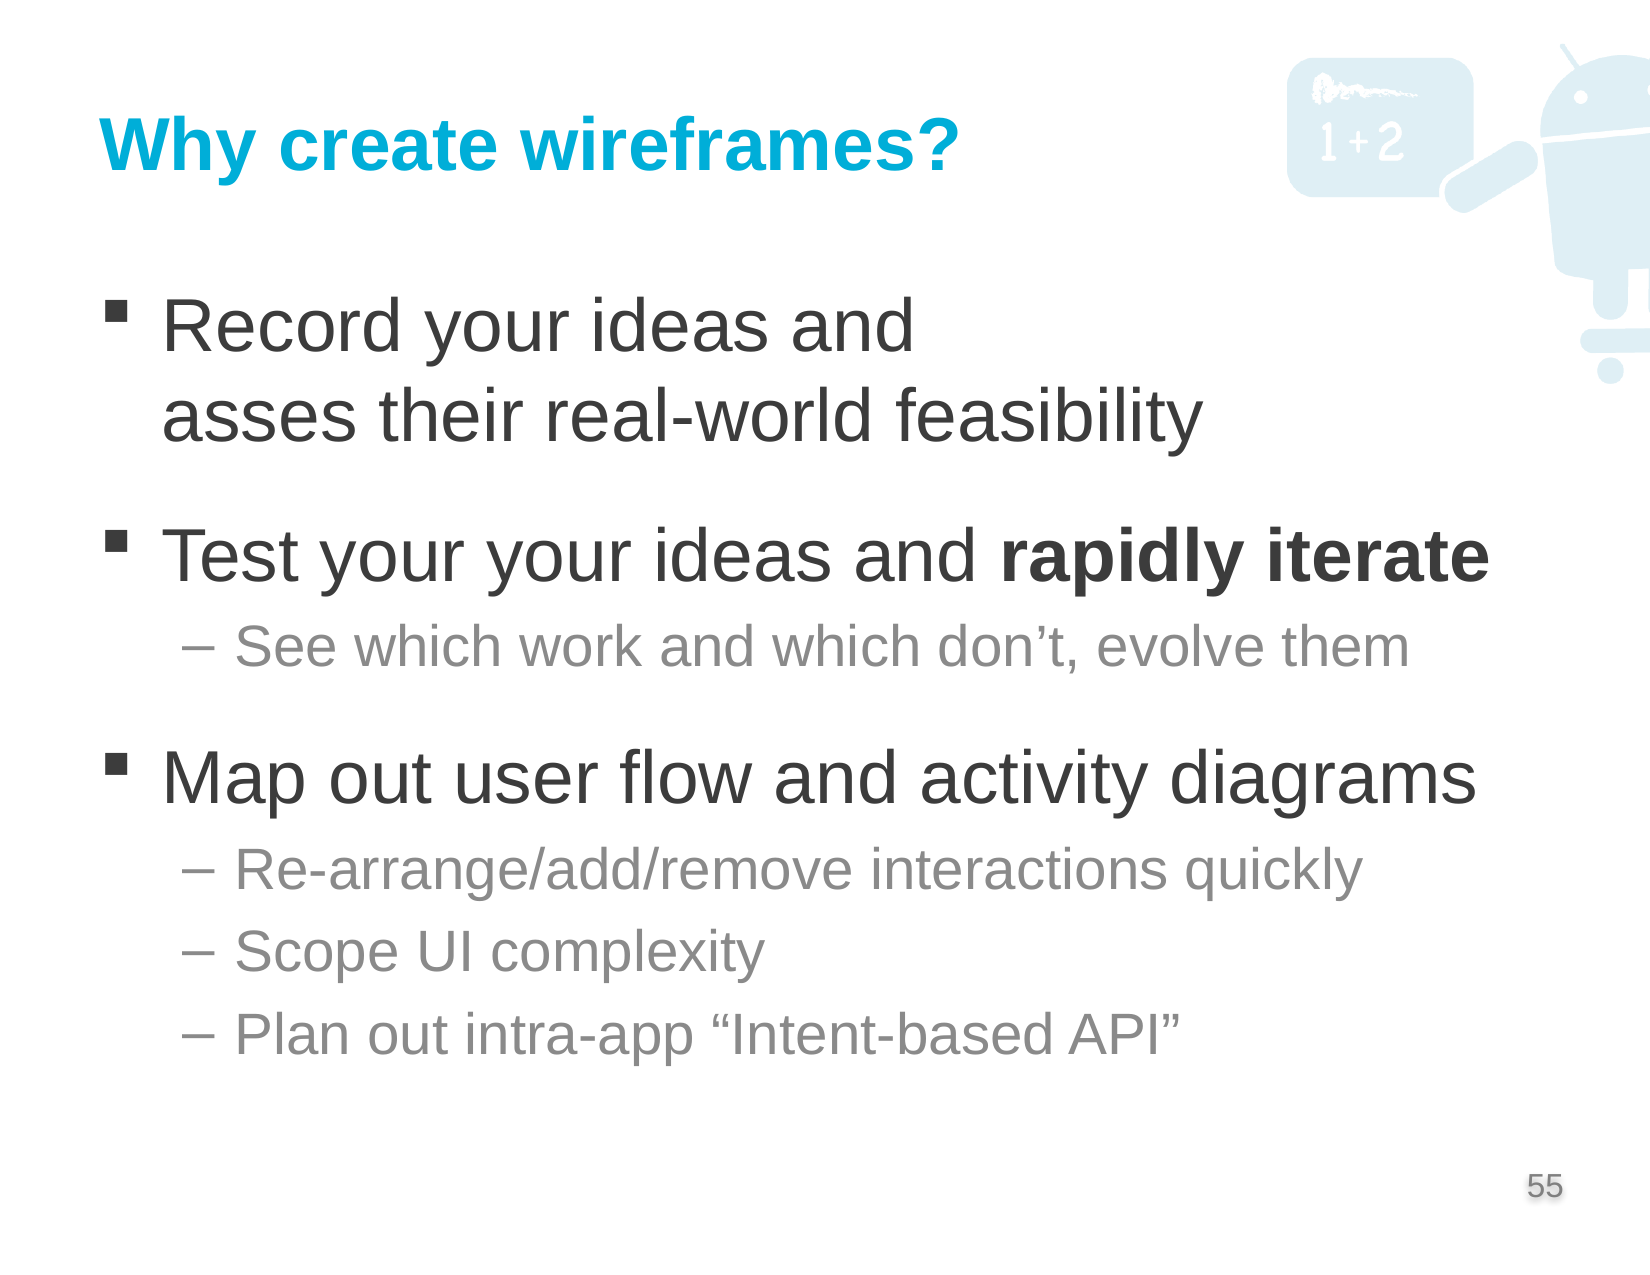

# Why create wireframes?
Record your ideas and
asses their real-world feasibility
Test your your ideas and rapidly iterate
See which work and which don’t, evolve them
Map out user flow and activity diagrams
Re-arrange/add/remove interactions quickly
Scope UI complexity
Plan out intra-app “Intent-based API”